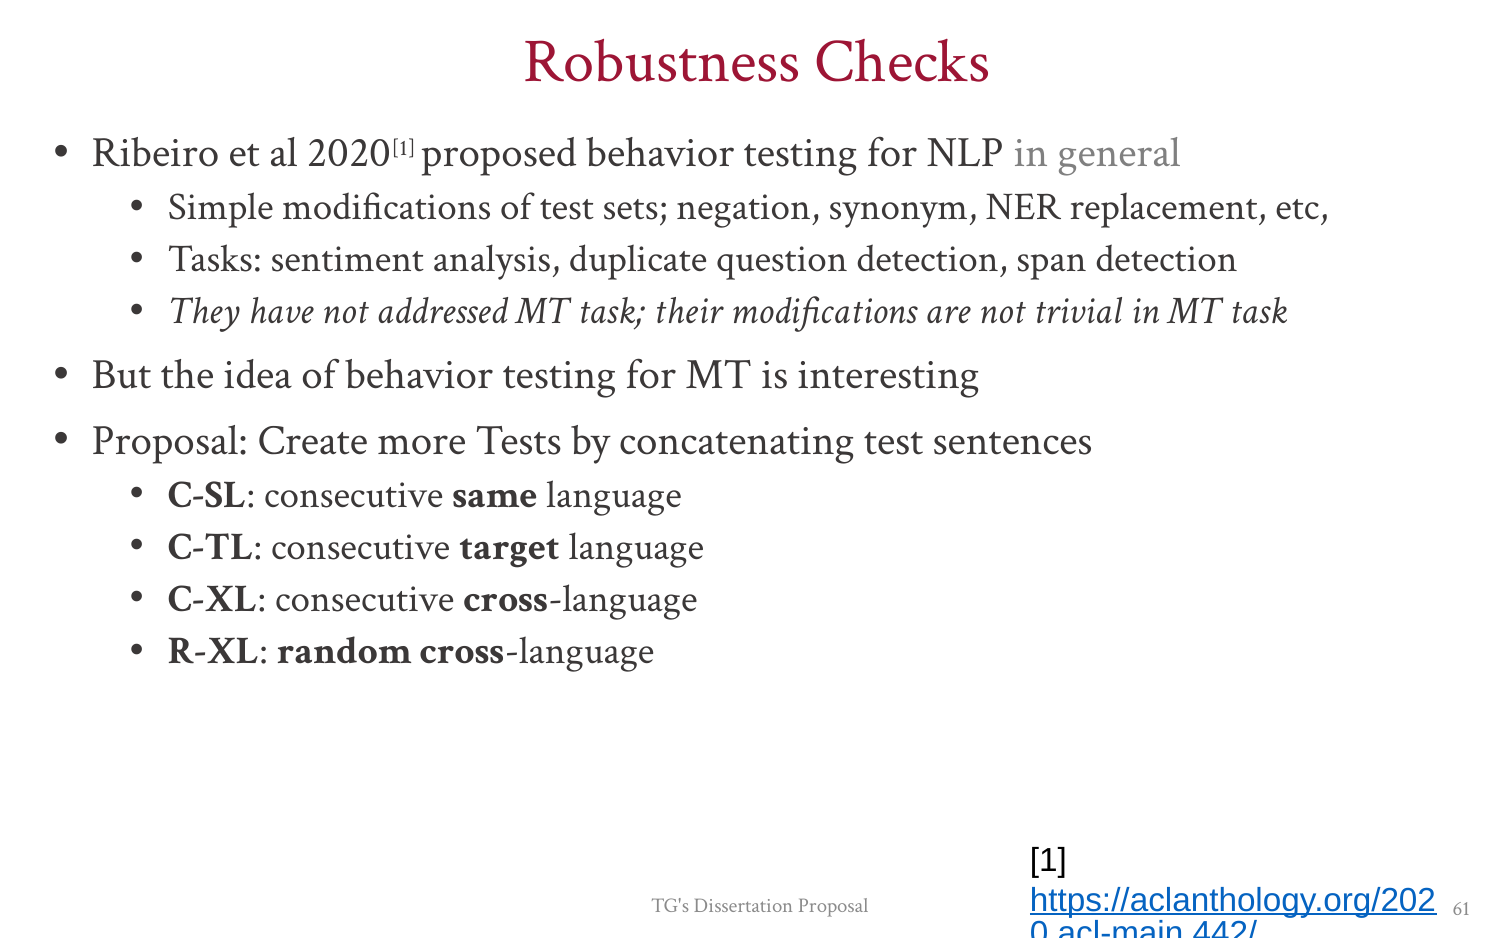

# Robustness Checks
Ribeiro et al 2020[1] proposed behavior testing for NLP in general
Simple modifications of test sets; negation, synonym, NER replacement, etc,
Tasks: sentiment analysis, duplicate question detection, span detection
They have not addressed MT task; their modifications are not trivial in MT task
But the idea of behavior testing for MT is interesting
Proposal: Create more Tests by concatenating test sentences
C-SL: consecutive same language
C-TL: consecutive target language
C-XL: consecutive cross-language
R-XL: random cross-language
[1] https://aclanthology.org/2020.acl-main.442/
TG's Dissertation Proposal
61